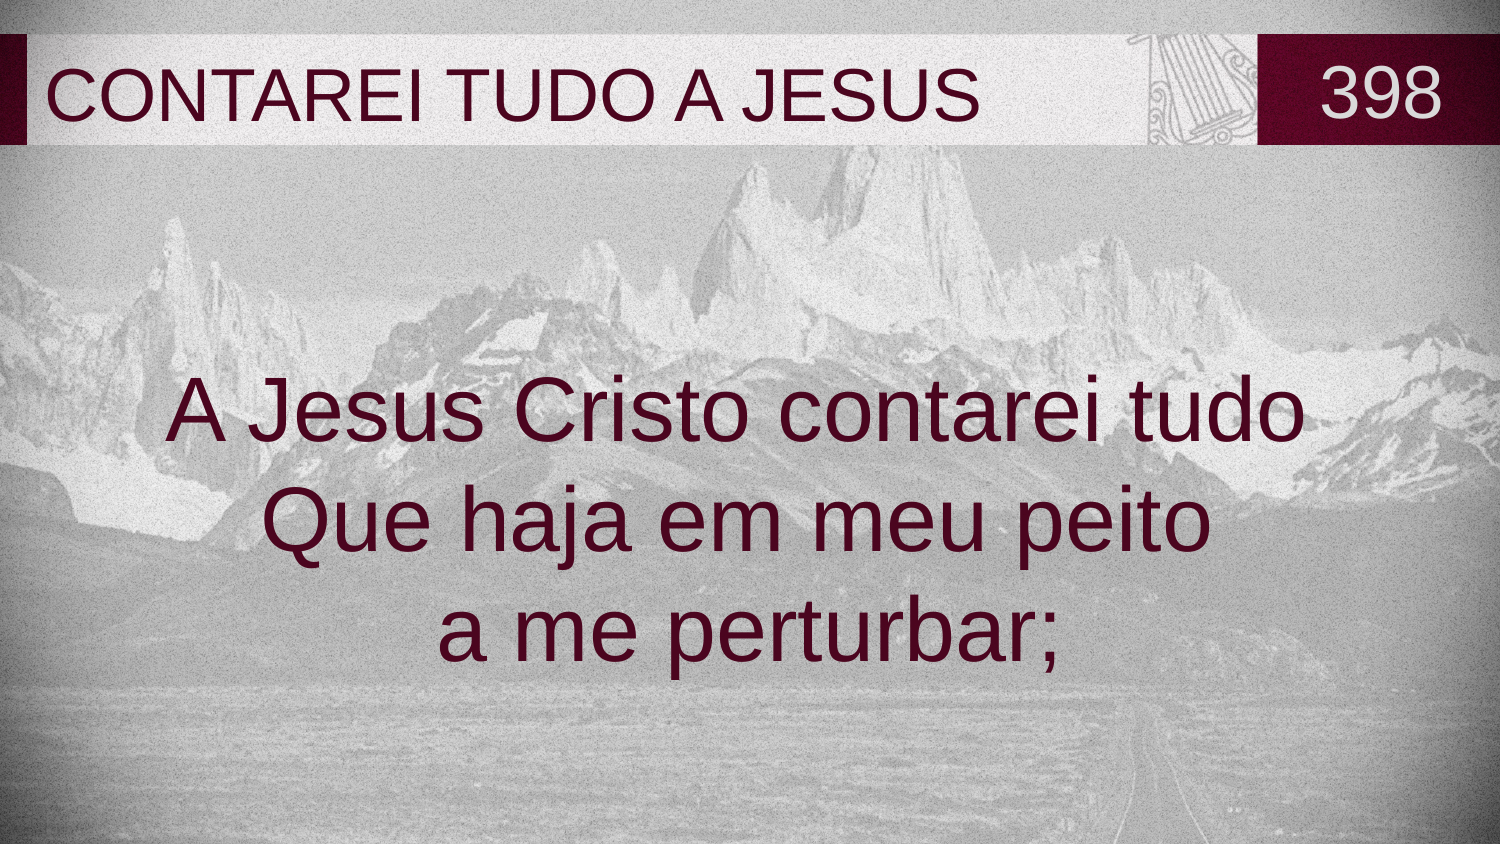

# CONTAREI TUDO A JESUS
398
A Jesus Cristo contarei tudo
Que haja em meu peito
a me perturbar;